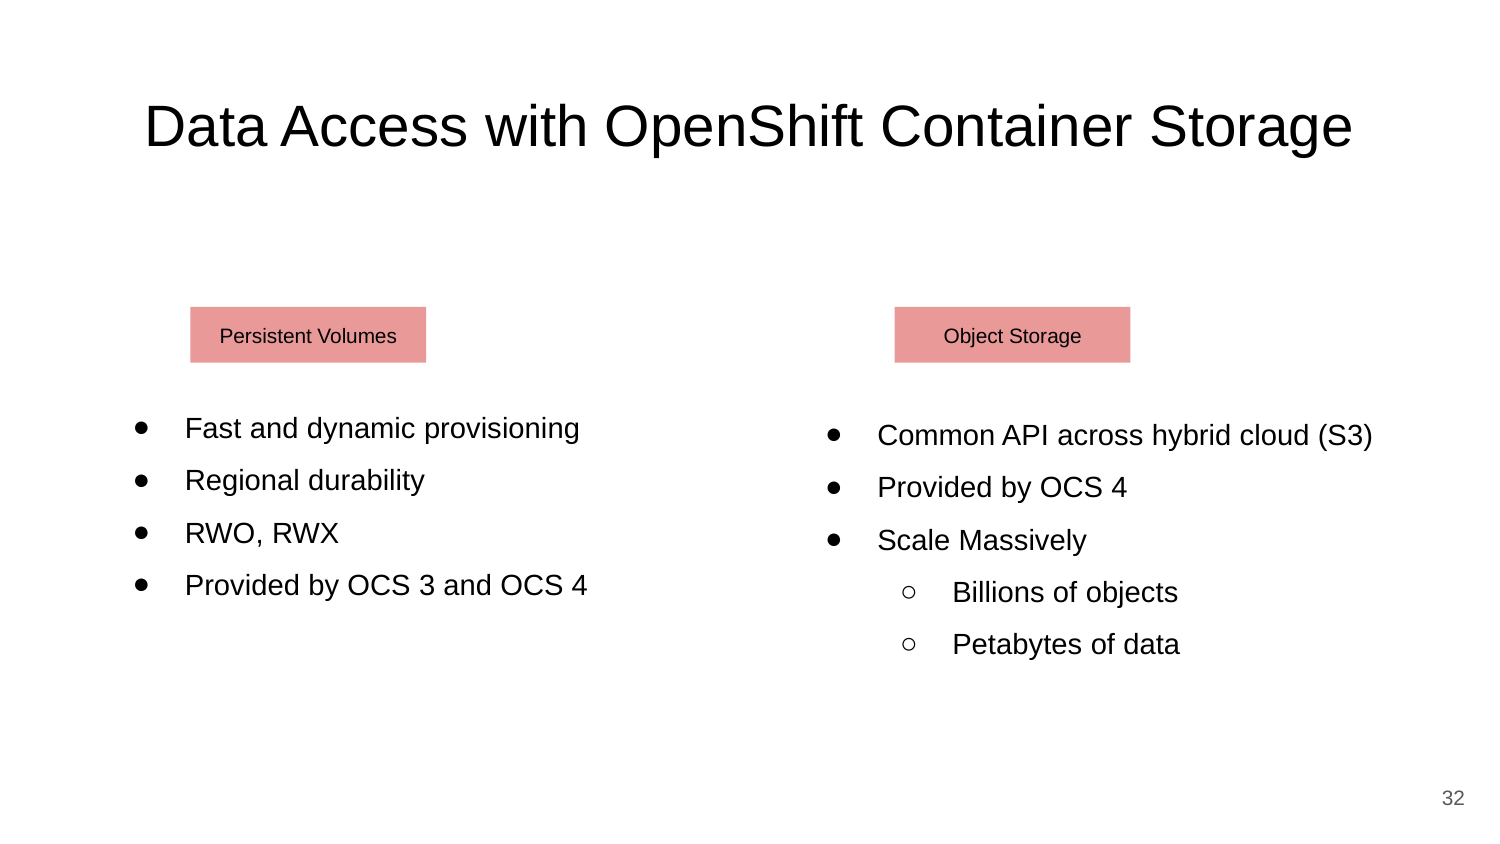

# Data Access with OpenShift Container Storage
Persistent Volumes
Object Storage
Fast and dynamic provisioning
Regional durability
RWO, RWX
Provided by OCS 3 and OCS 4
Common API across hybrid cloud (S3)
Provided by OCS 4
Scale Massively
Billions of objects
Petabytes of data
32